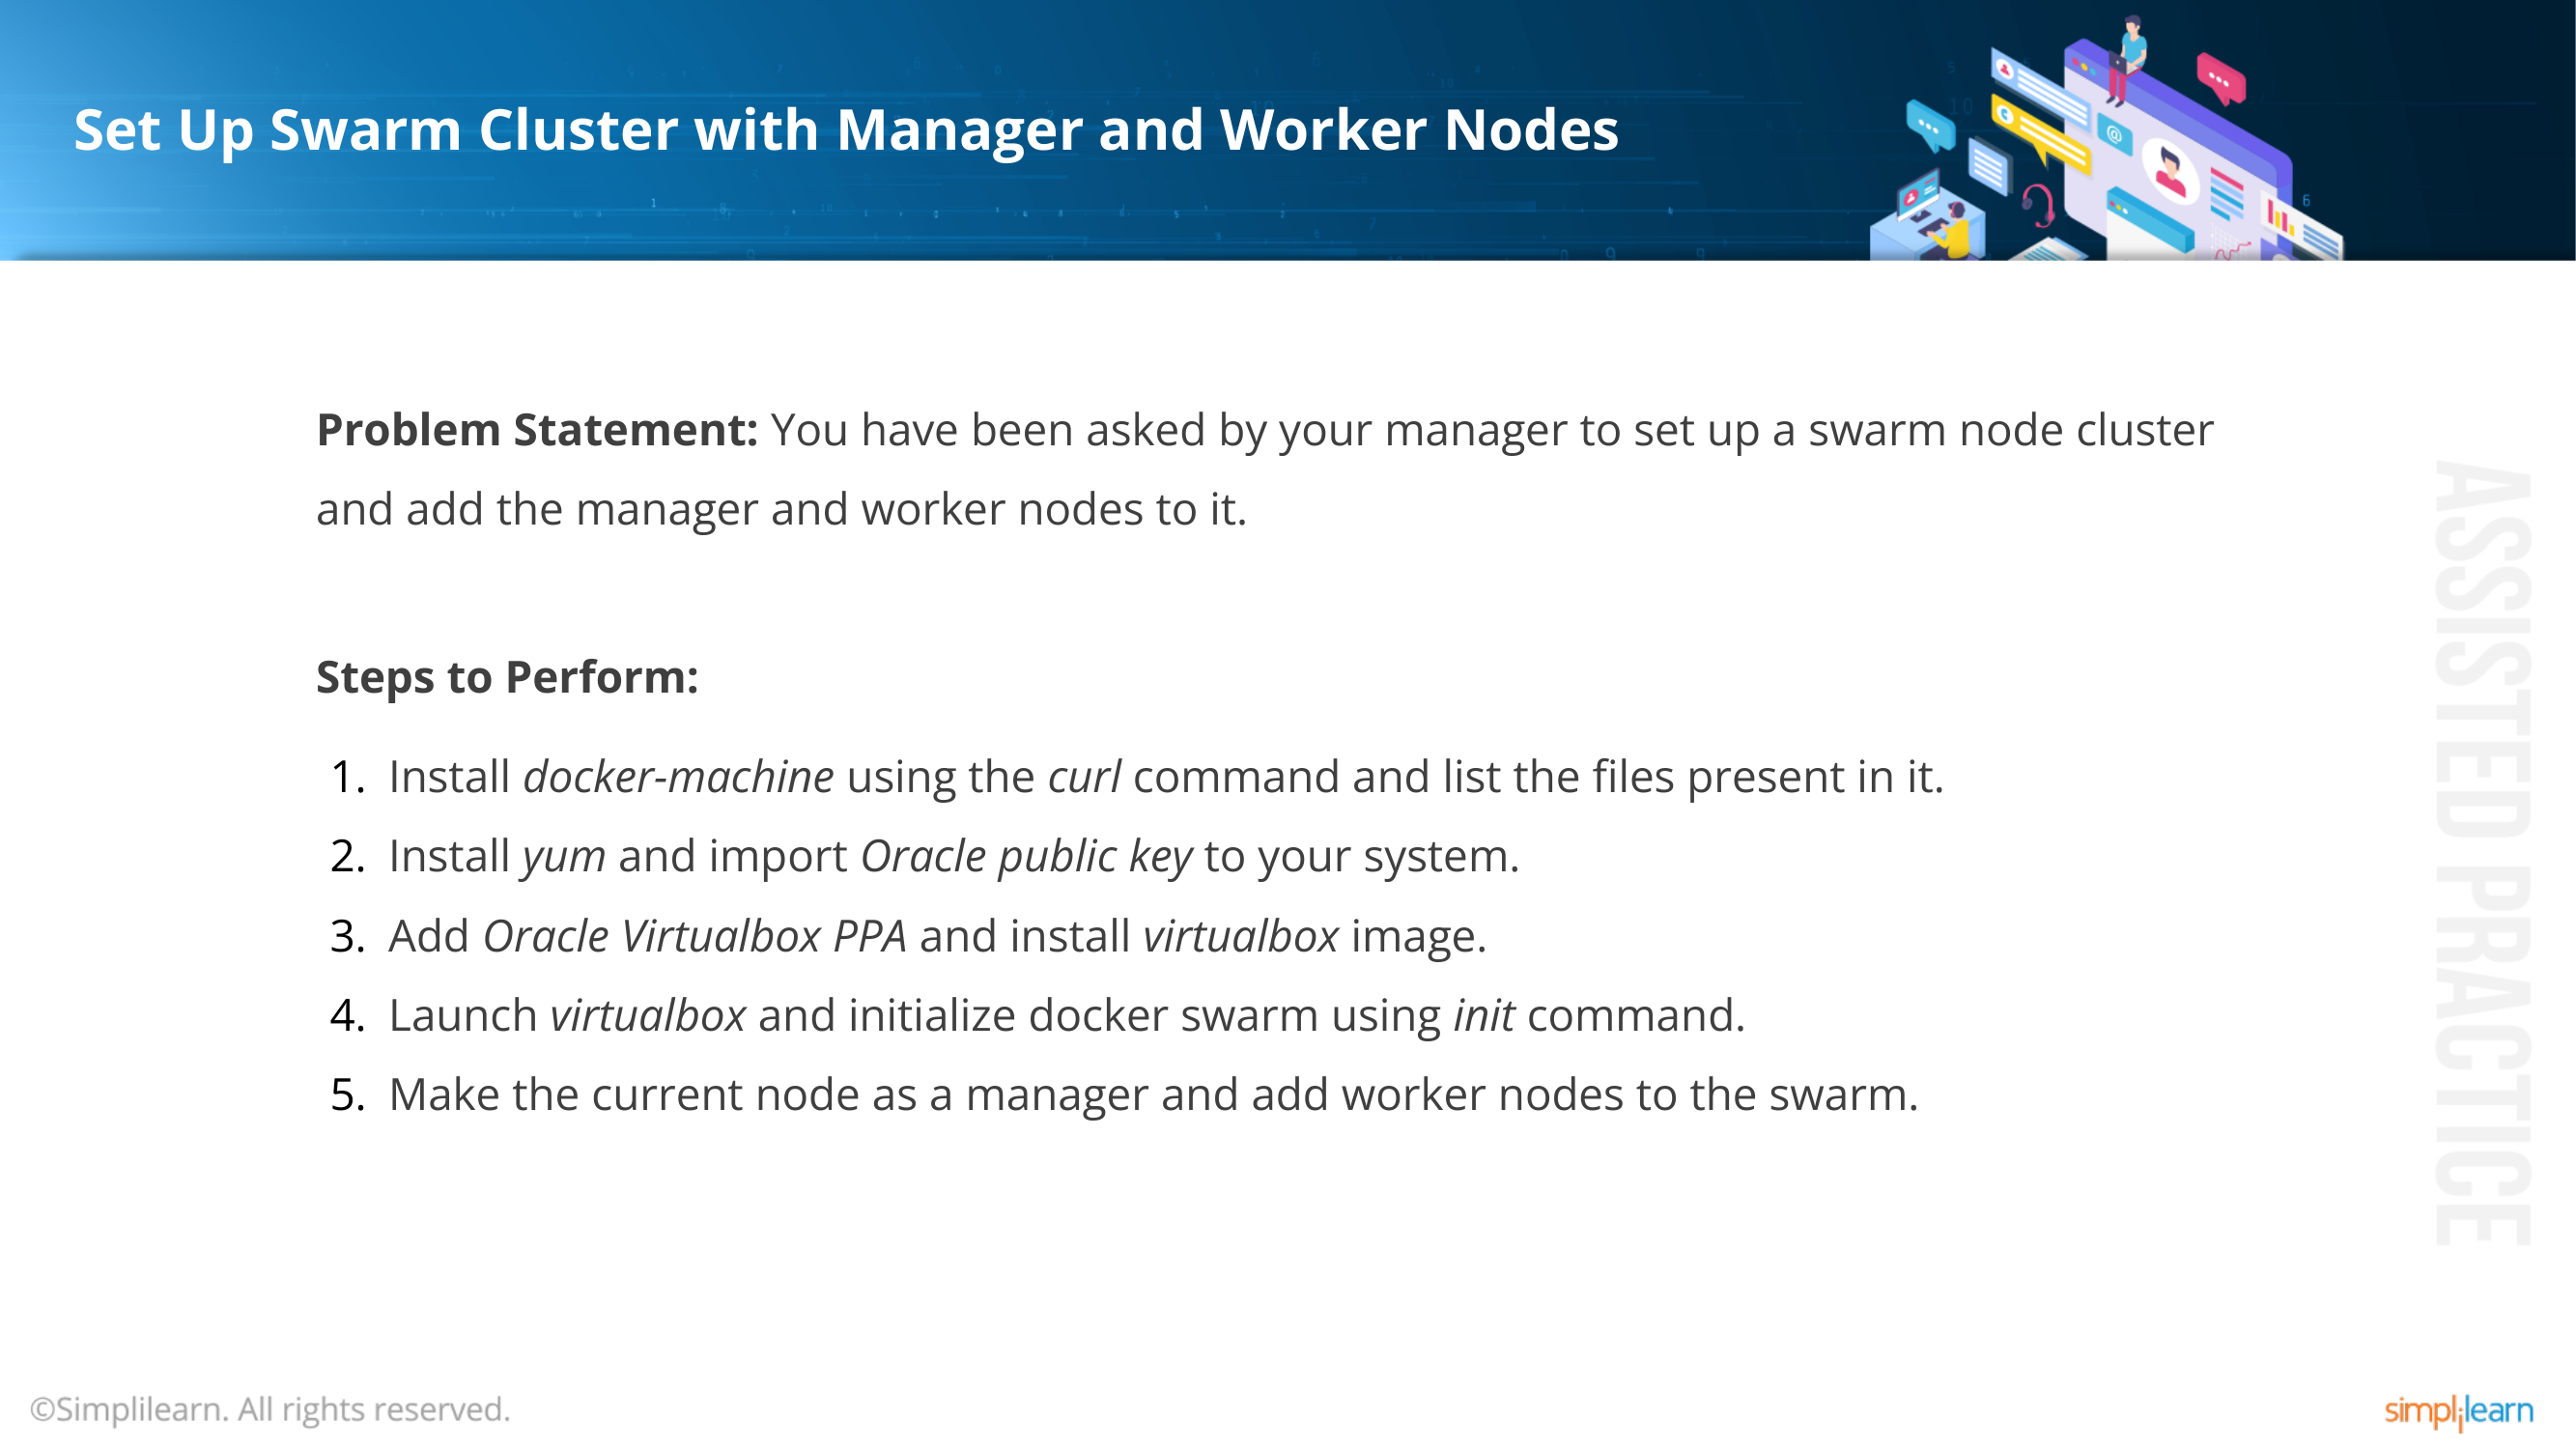

# Set Up Swarm Cluster with Manager and Worker Nodes
Problem Statement: You have been asked by your manager to set up a swarm node cluster and add the manager and worker nodes to it.

Steps to Perform:
Install docker-machine using the curl command and list the files present in it.
Install yum and import Oracle public key to your system.
Add Oracle Virtualbox PPA and install virtualbox image.
Launch virtualbox and initialize docker swarm using init command.
Make the current node as a manager and add worker nodes to the swarm.